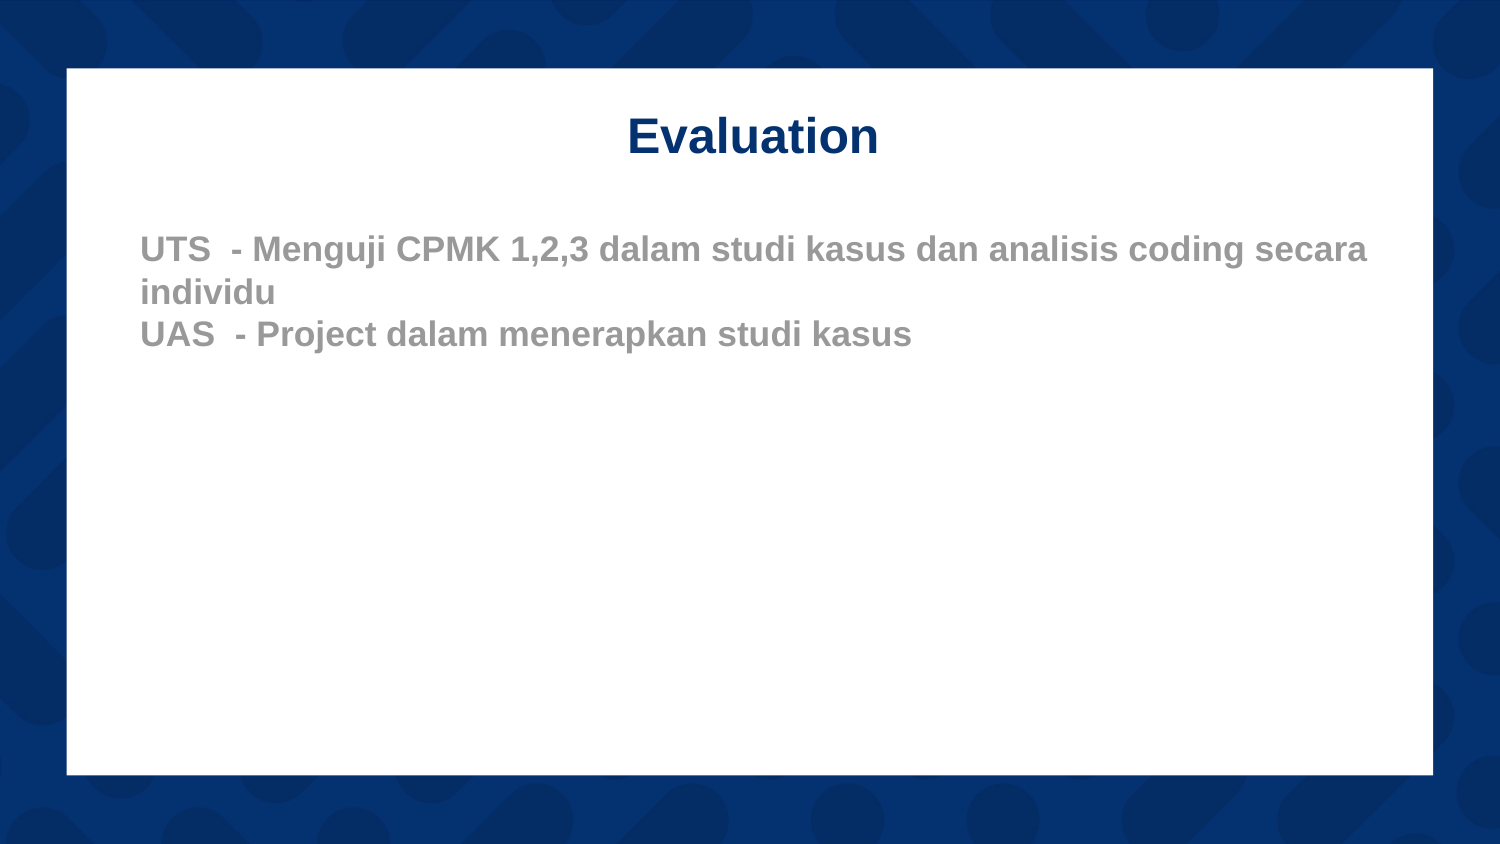

# Evaluation
UTS  - Menguji CPMK 1,2,3 dalam studi kasus dan analisis coding secara individu
UAS  - Project dalam menerapkan studi kasus